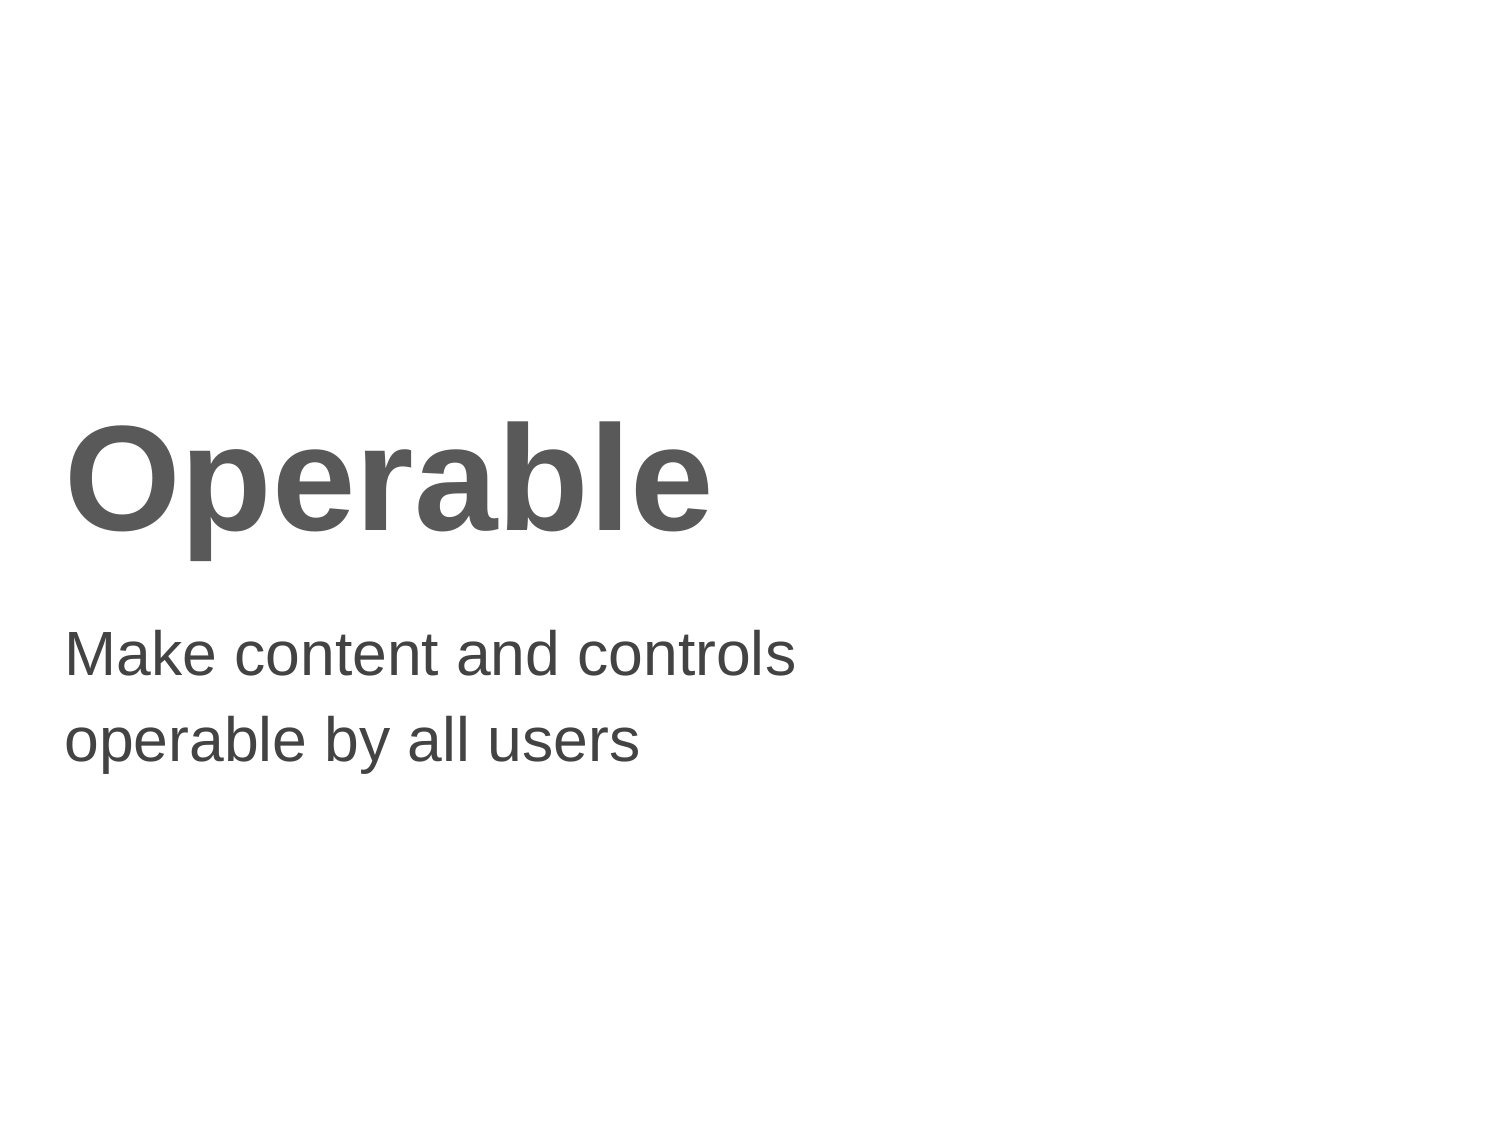

Operable
Make content and controls operable by all users